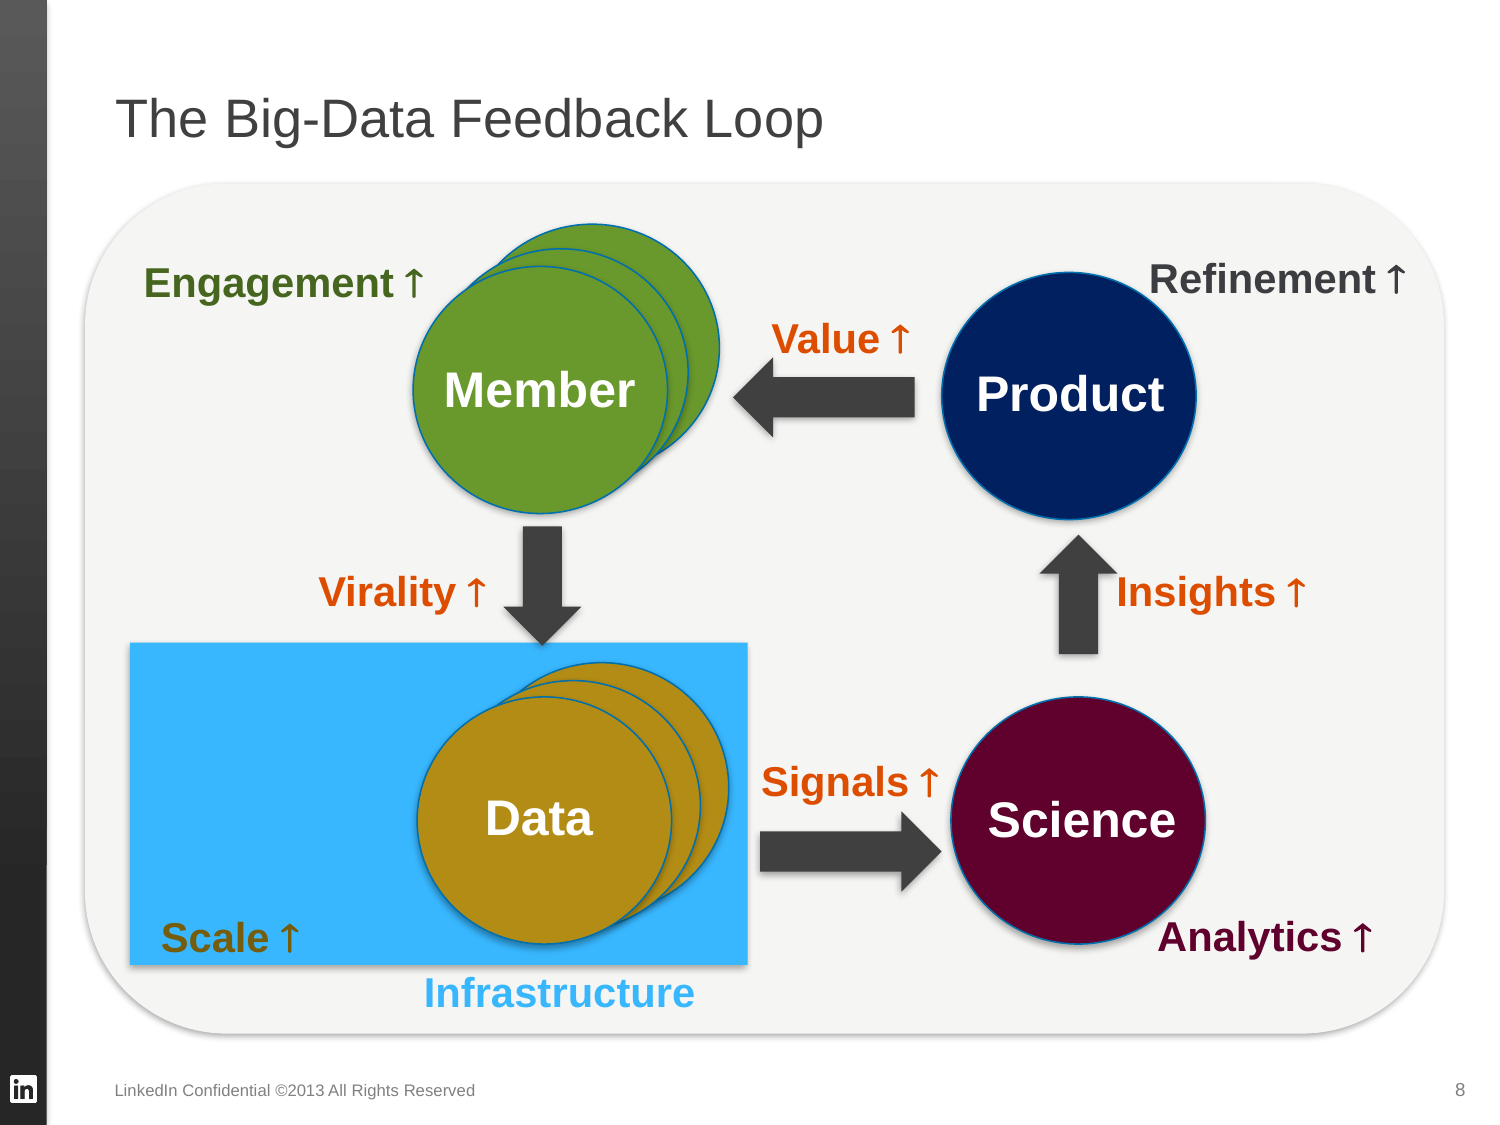

# The Big-Data Feedback Loop

Refinement ↑
Engagement ↑

Member
Product

Data
Science

Value ↑
Virality ↑
Insights ↑

Signals ↑
Analytics ↑
Scale ↑
Infrastructure
LinkedIn Confidential ©2013 All Rights Reserved
8